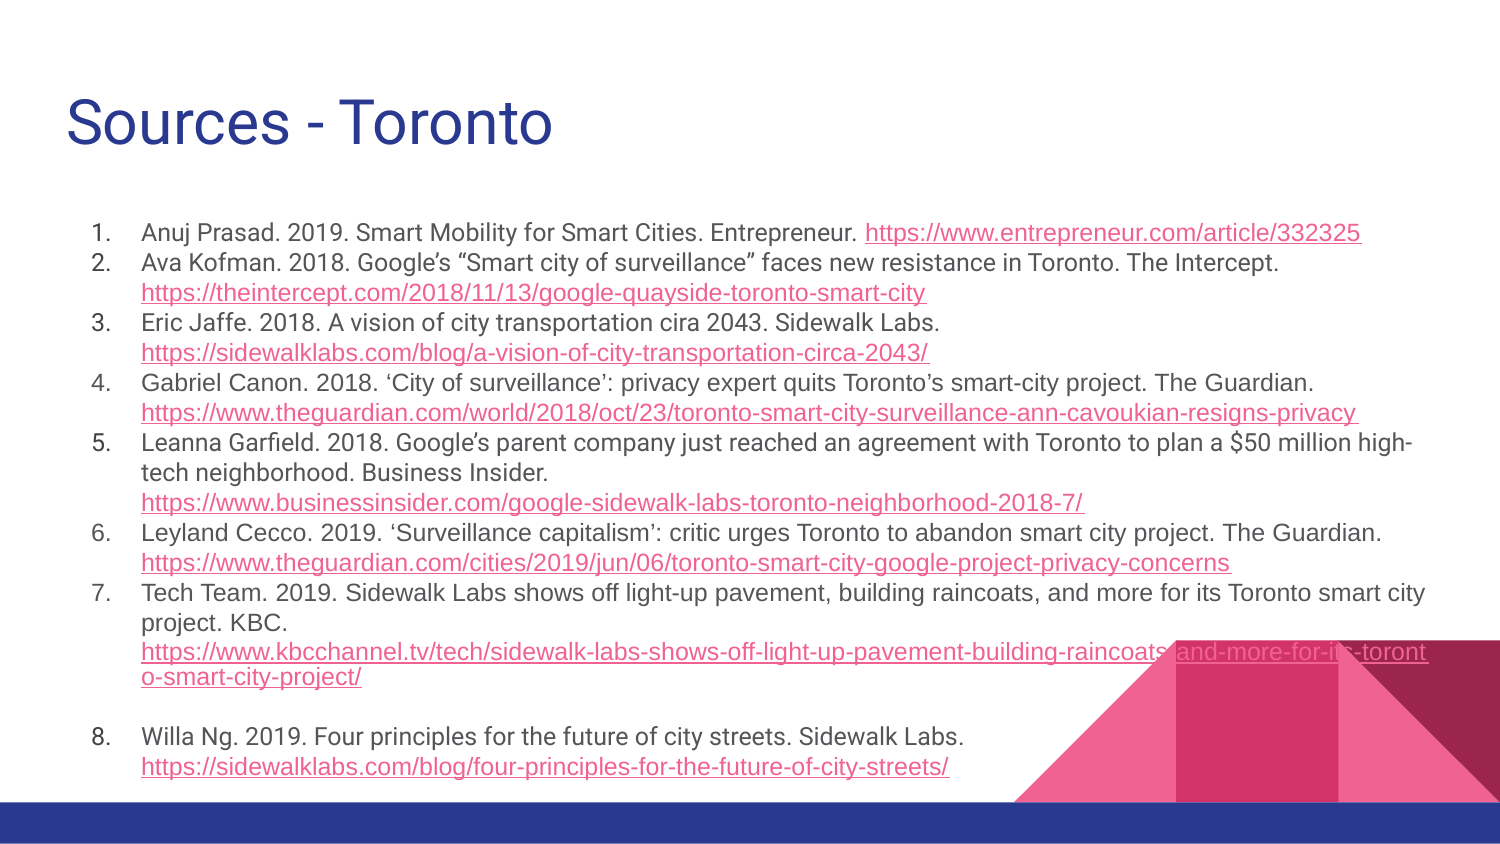

# Sources - Toronto
Anuj Prasad. 2019. Smart Mobility for Smart Cities. Entrepreneur. https://www.entrepreneur.com/article/332325
Ava Kofman. 2018. Google’s “Smart city of surveillance” faces new resistance in Toronto. The Intercept. https://theintercept.com/2018/11/13/google-quayside-toronto-smart-city
Eric Jaffe. 2018. A vision of city transportation cira 2043. Sidewalk Labs. https://sidewalklabs.com/blog/a-vision-of-city-transportation-circa-2043/
Gabriel Canon. 2018. ‘City of surveillance’: privacy expert quits Toronto’s smart-city project. The Guardian. https://www.theguardian.com/world/2018/oct/23/toronto-smart-city-surveillance-ann-cavoukian-resigns-privacy
Leanna Garfield. 2018. Google’s parent company just reached an agreement with Toronto to plan a $50 million high-tech neighborhood. Business Insider. https://www.businessinsider.com/google-sidewalk-labs-toronto-neighborhood-2018-7/
Leyland Cecco. 2019. ‘Surveillance capitalism’: critic urges Toronto to abandon smart city project. The Guardian. https://www.theguardian.com/cities/2019/jun/06/toronto-smart-city-google-project-privacy-concerns
Tech Team. 2019. Sidewalk Labs shows off light-up pavement, building raincoats, and more for its Toronto smart city project. KBC. https://www.kbcchannel.tv/tech/sidewalk-labs-shows-off-light-up-pavement-building-raincoats-and-more-for-its-toronto-smart-city-project/
Willa Ng. 2019. Four principles for the future of city streets. Sidewalk Labs. https://sidewalklabs.com/blog/four-principles-for-the-future-of-city-streets/